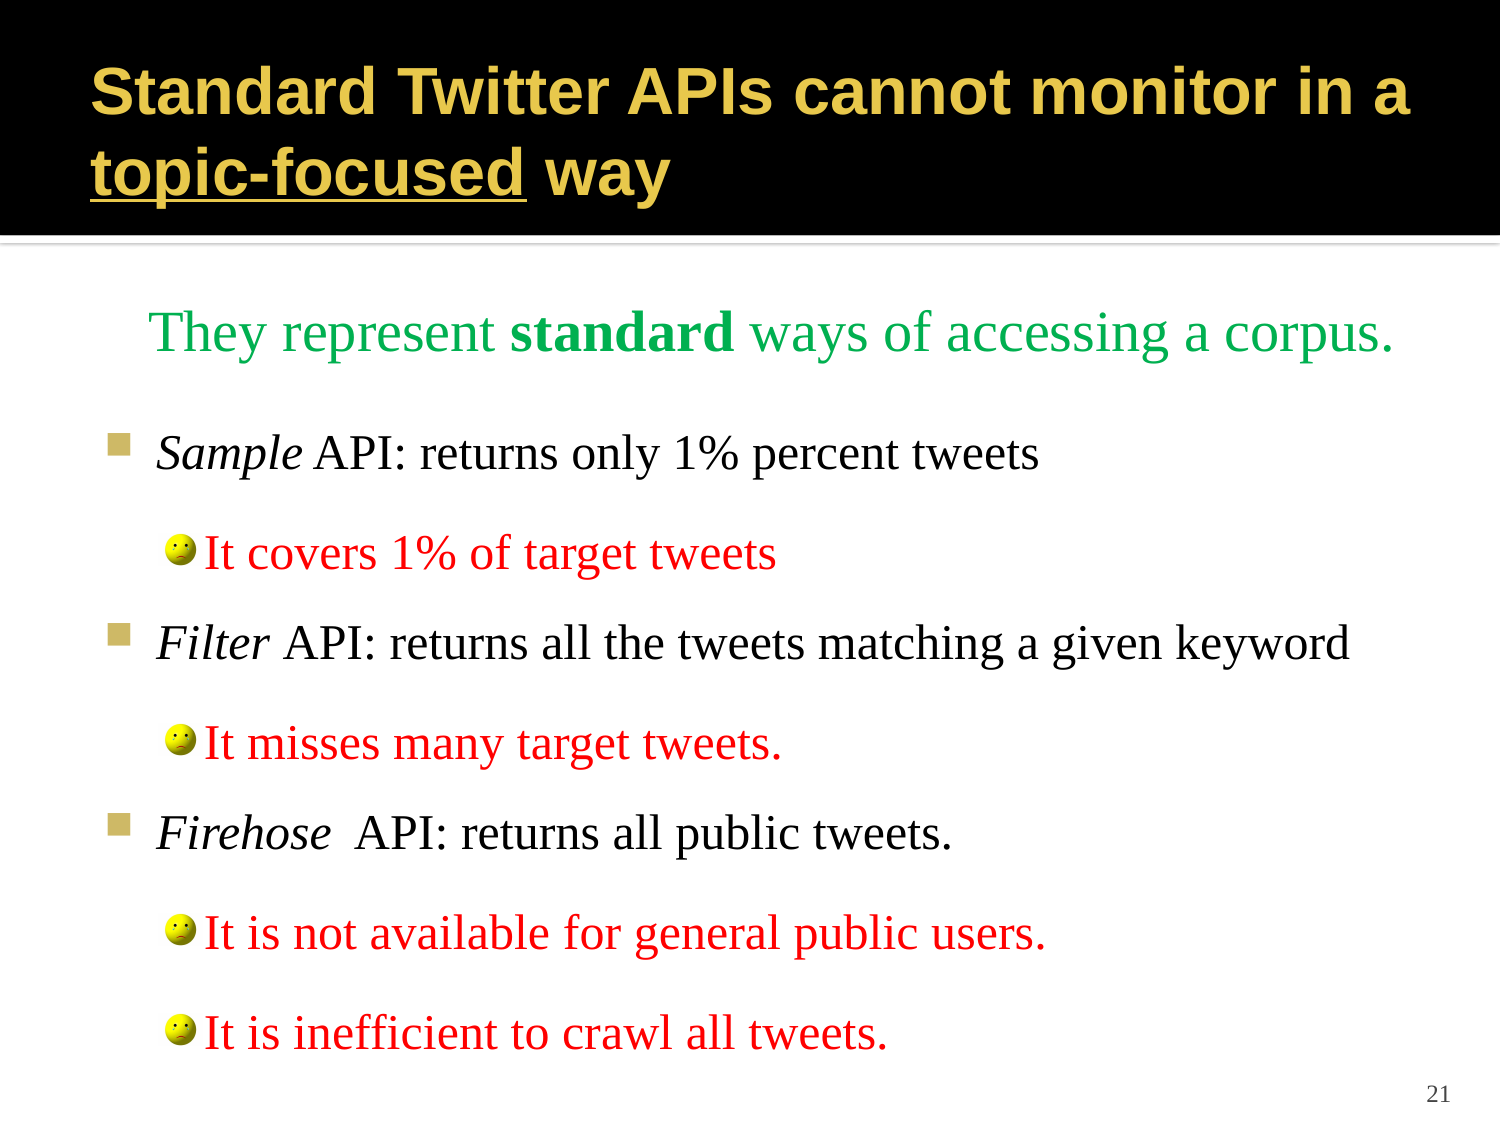

# Standard Twitter APIs cannot monitor in a topic-focused way
They represent standard ways of accessing a corpus.
Sample API: returns only 1% percent tweets
It covers 1% of target tweets
Filter API: returns all the tweets matching a given keyword
It misses many target tweets.
Firehose  API: returns all public tweets.
It is not available for general public users.
It is inefficient to crawl all tweets.
21